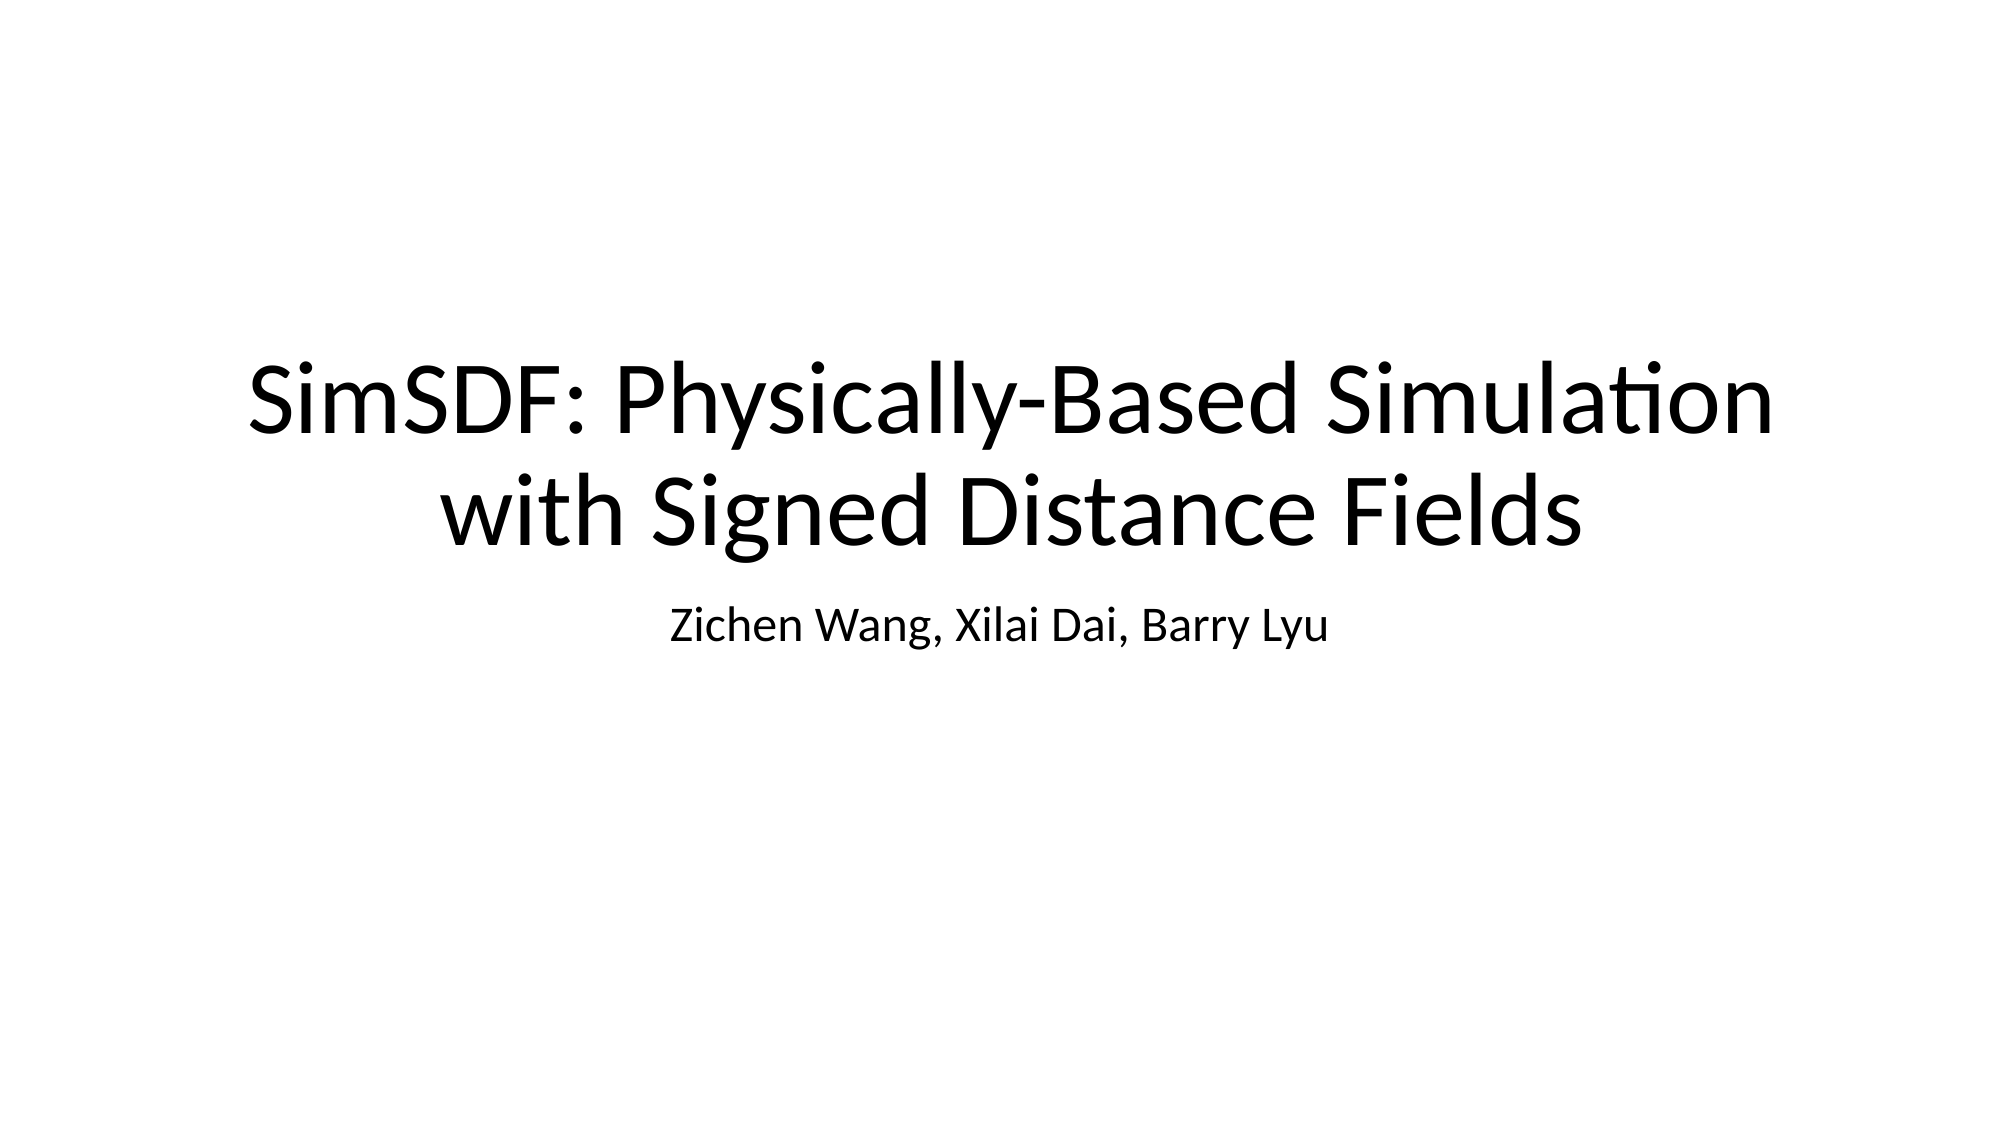

# SimSDF: Physically-Based Simulation with Signed Distance Fields
Zichen Wang, Xilai Dai, Barry Lyu